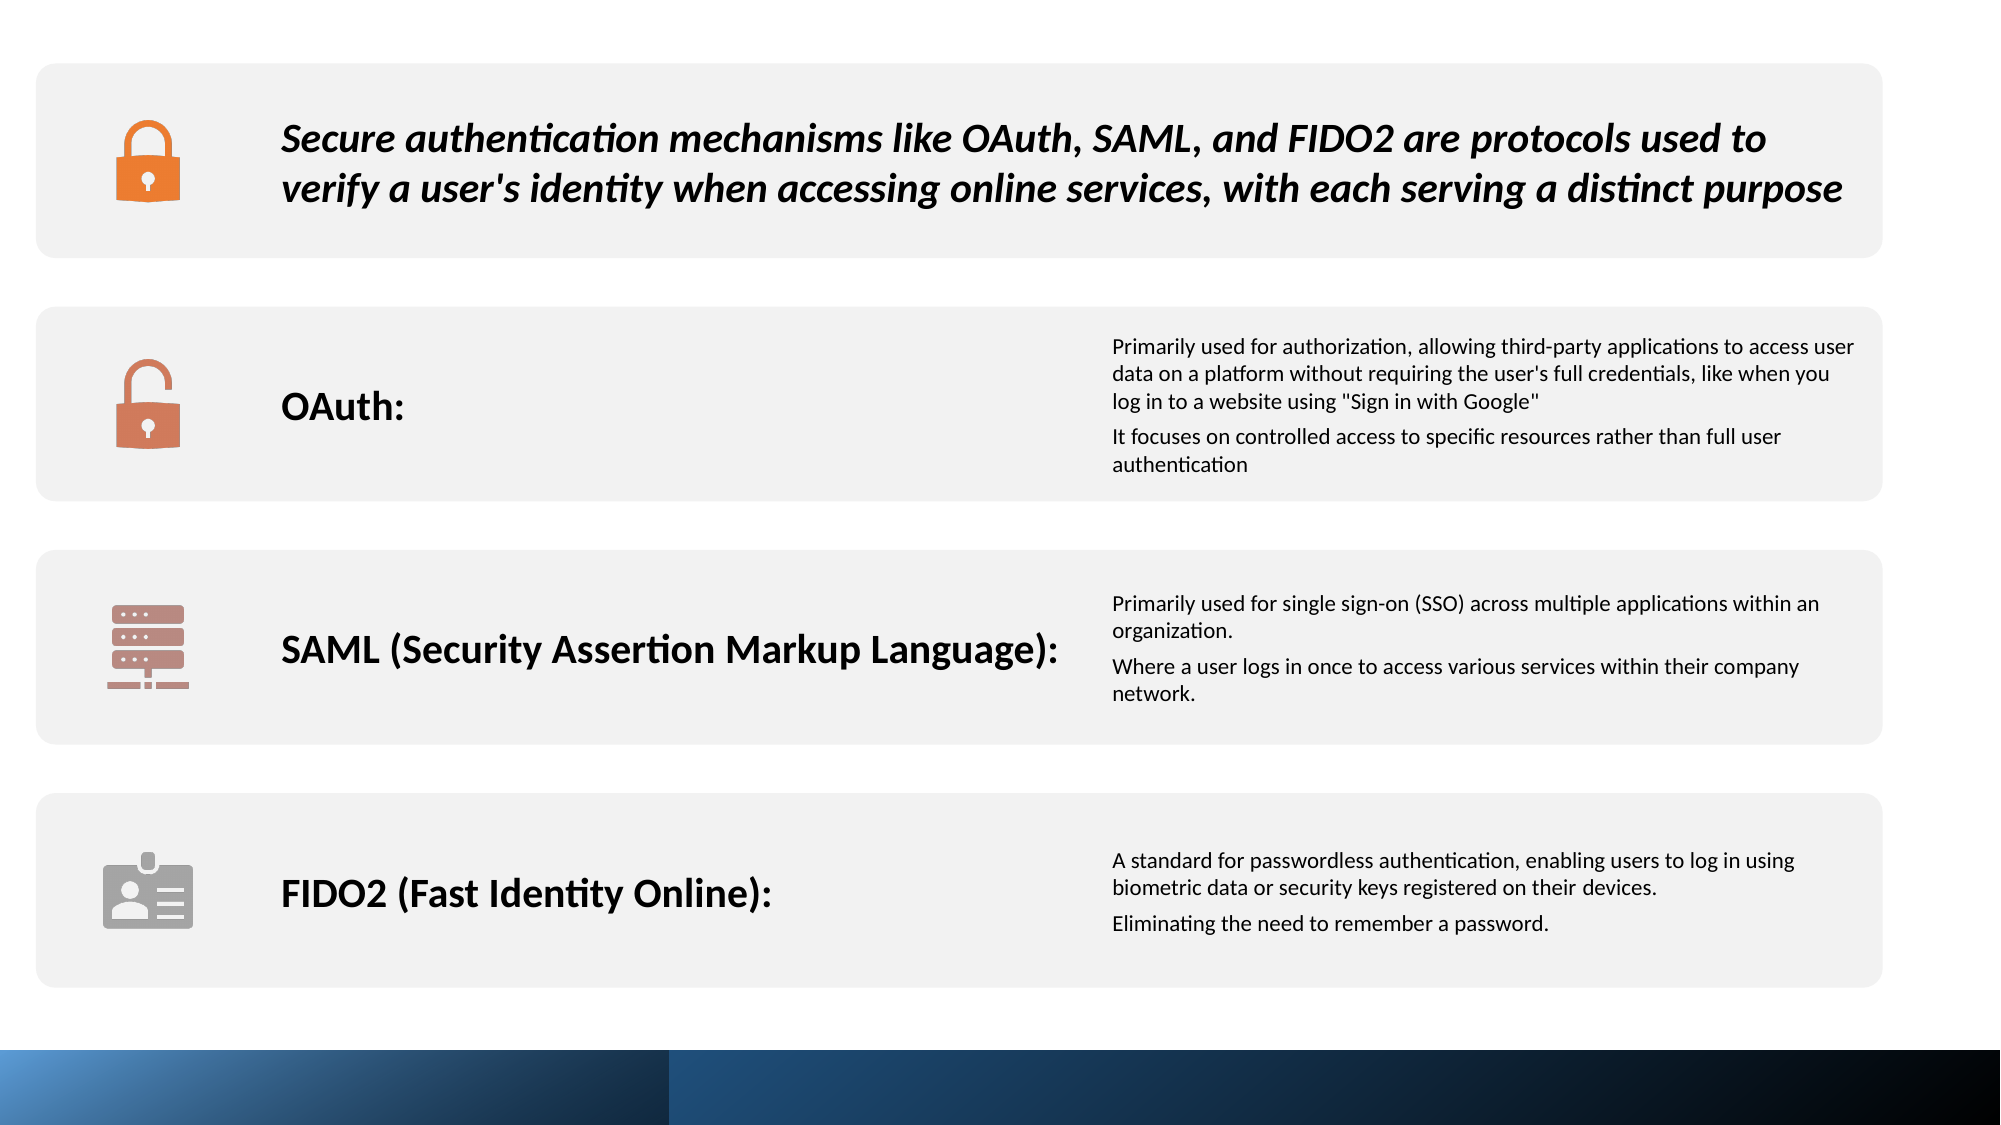

Secure authentication mechanisms like OAuth, SAML, and FIDO2 are protocols used to verify a user's identity when accessing online services, with each serving a distinct purpose
OAuth:
Primarily used for authorization, allowing third-party applications to access user data on a platform without requiring the user's full credentials, like when you log in to a website using "Sign in with Google"
It focuses on controlled access to specific resources rather than full user authentication
SAML (Security Assertion Markup Language):
Primarily used for single sign-on (SSO) across multiple applications within an organization.
Where a user logs in once to access various services within their company network.
FIDO2 (Fast Identity Online):
A standard for passwordless authentication, enabling users to log in using biometric data or security keys registered on their devices.
Eliminating the need to remember a password.